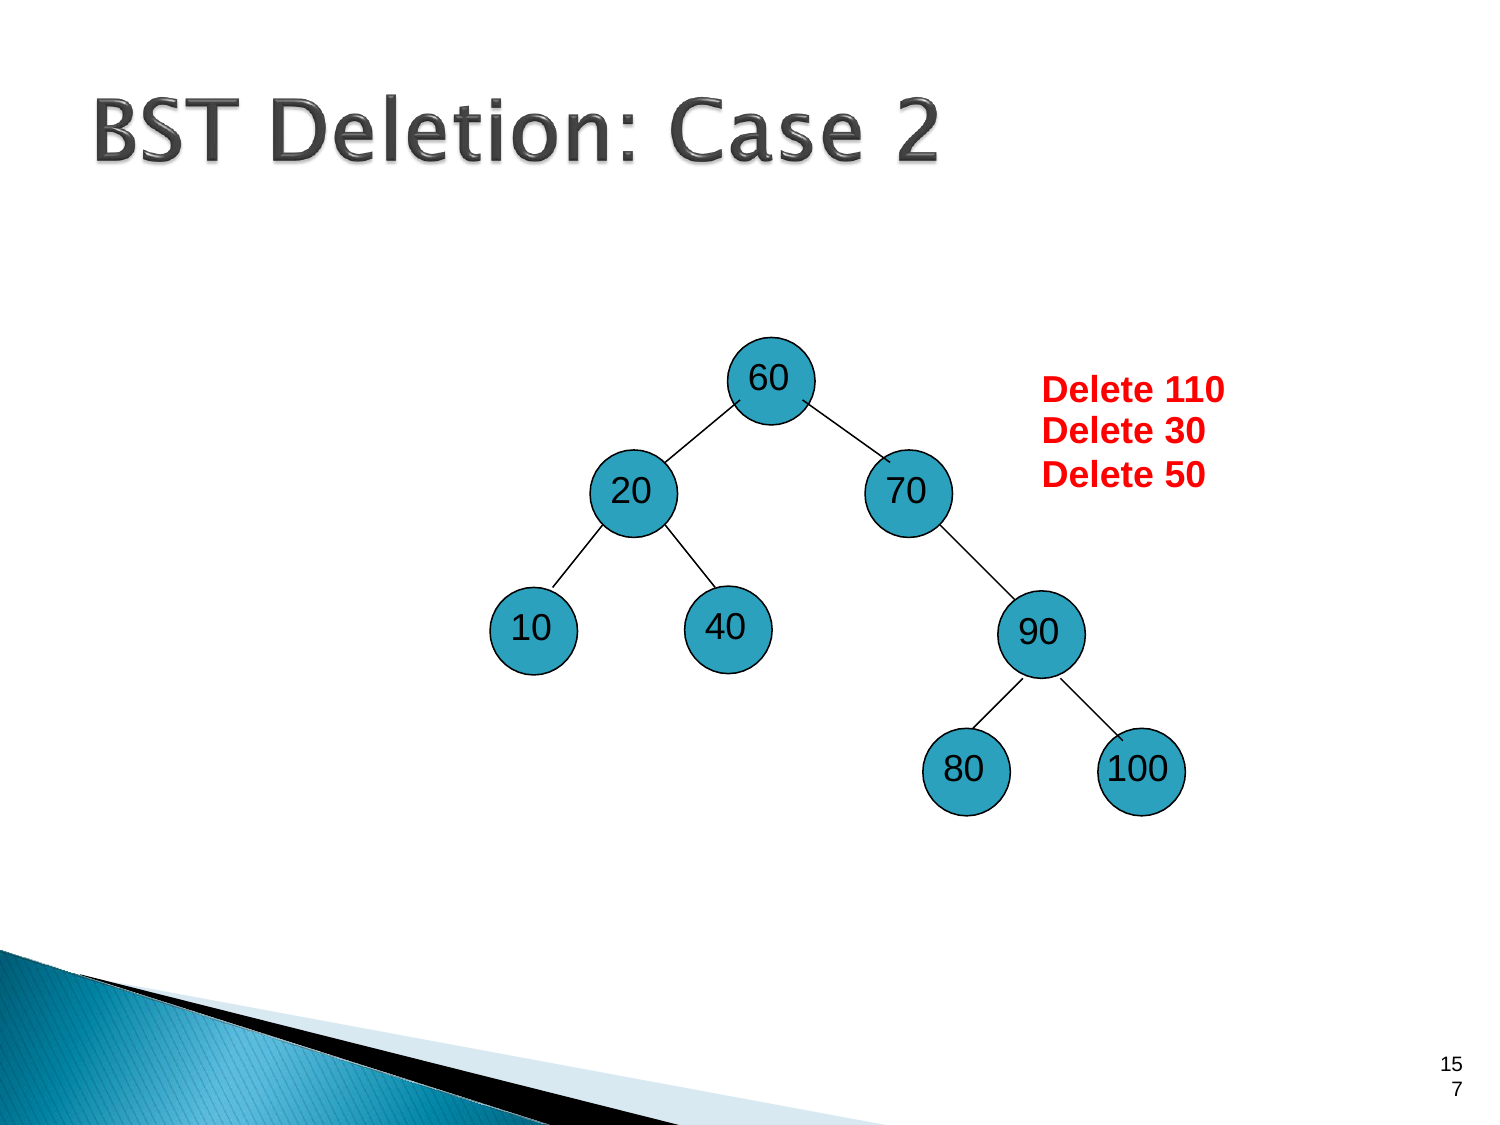

60
Delete 110
Delete 30
Delete 50

20
70

40
10
90

80
100
15
7